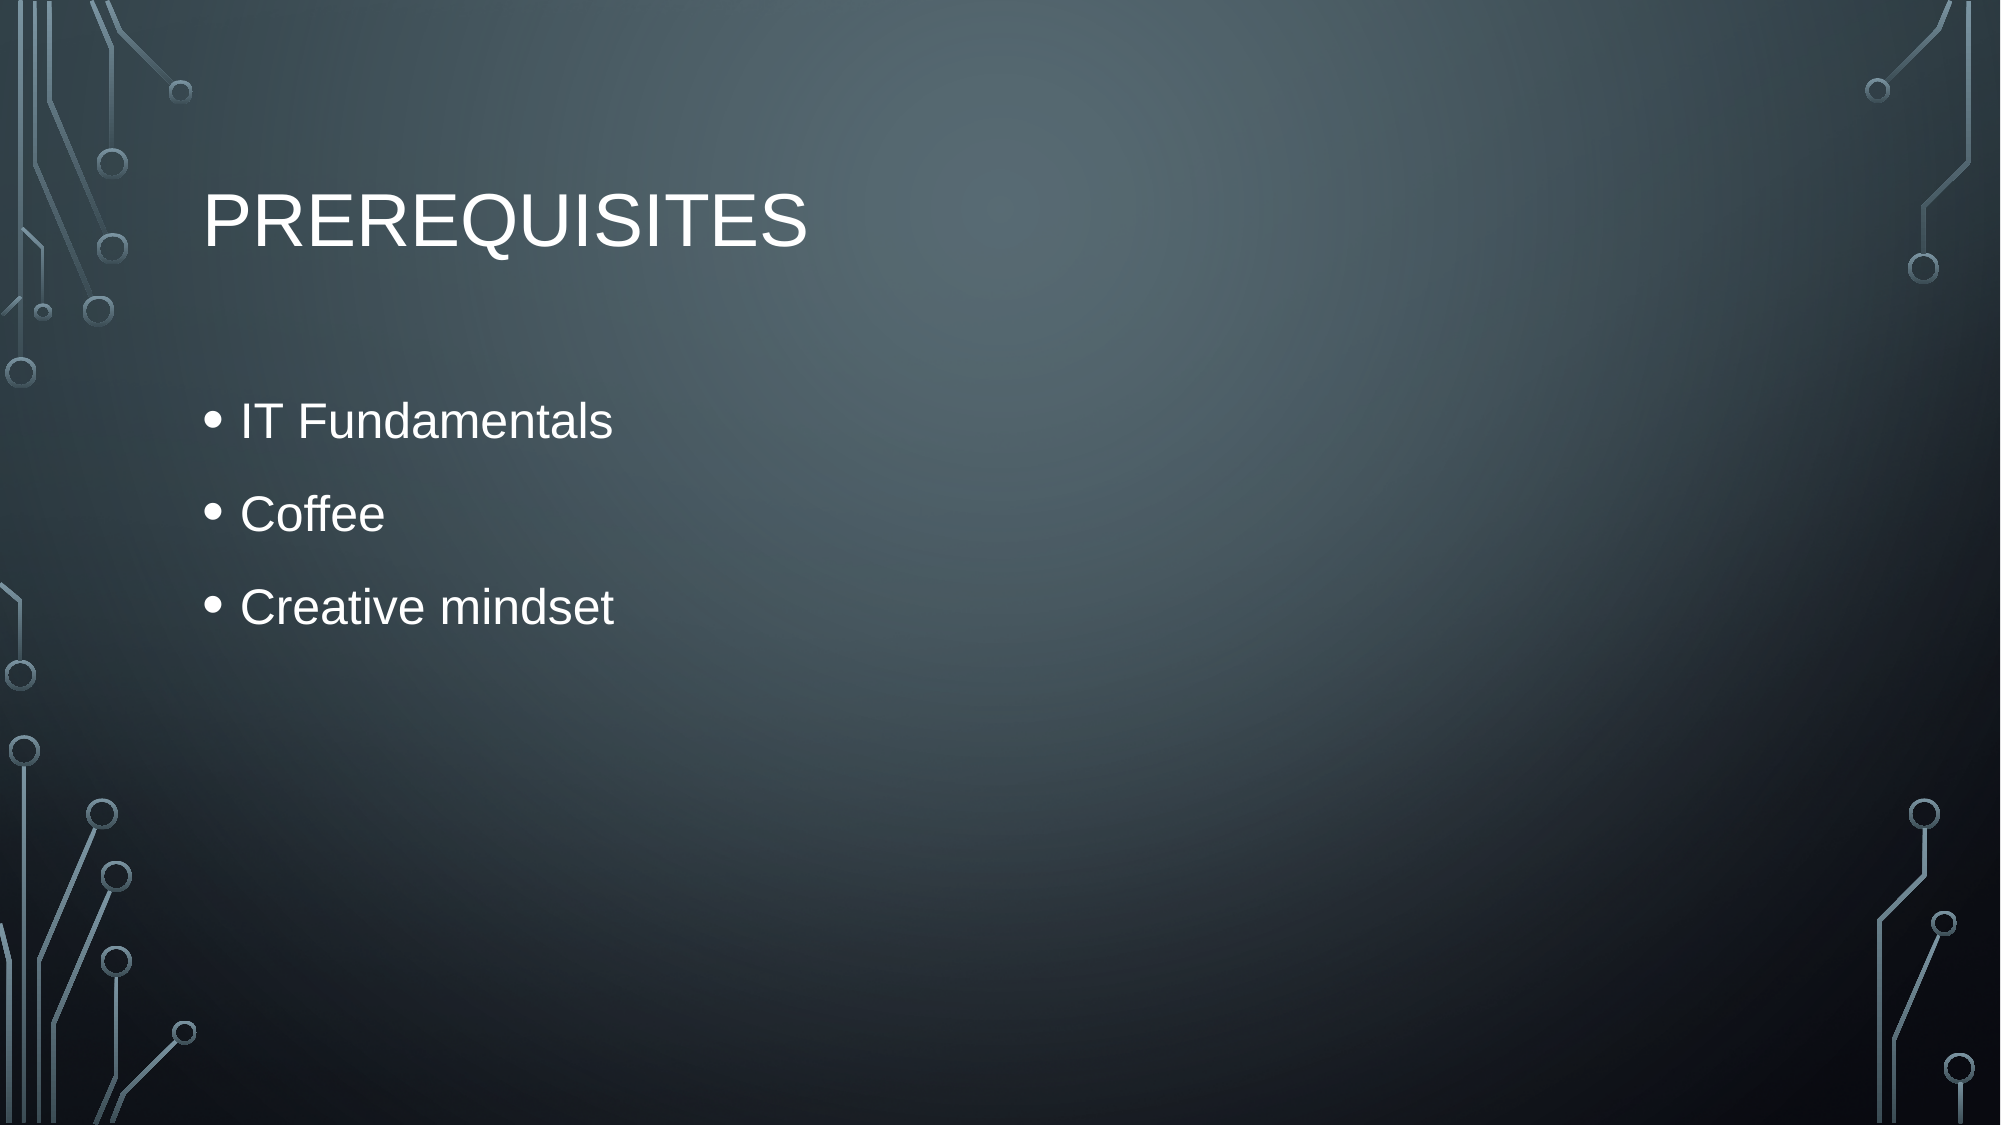

# Prerequisites
IT Fundamentals
Coffee
Creative mindset